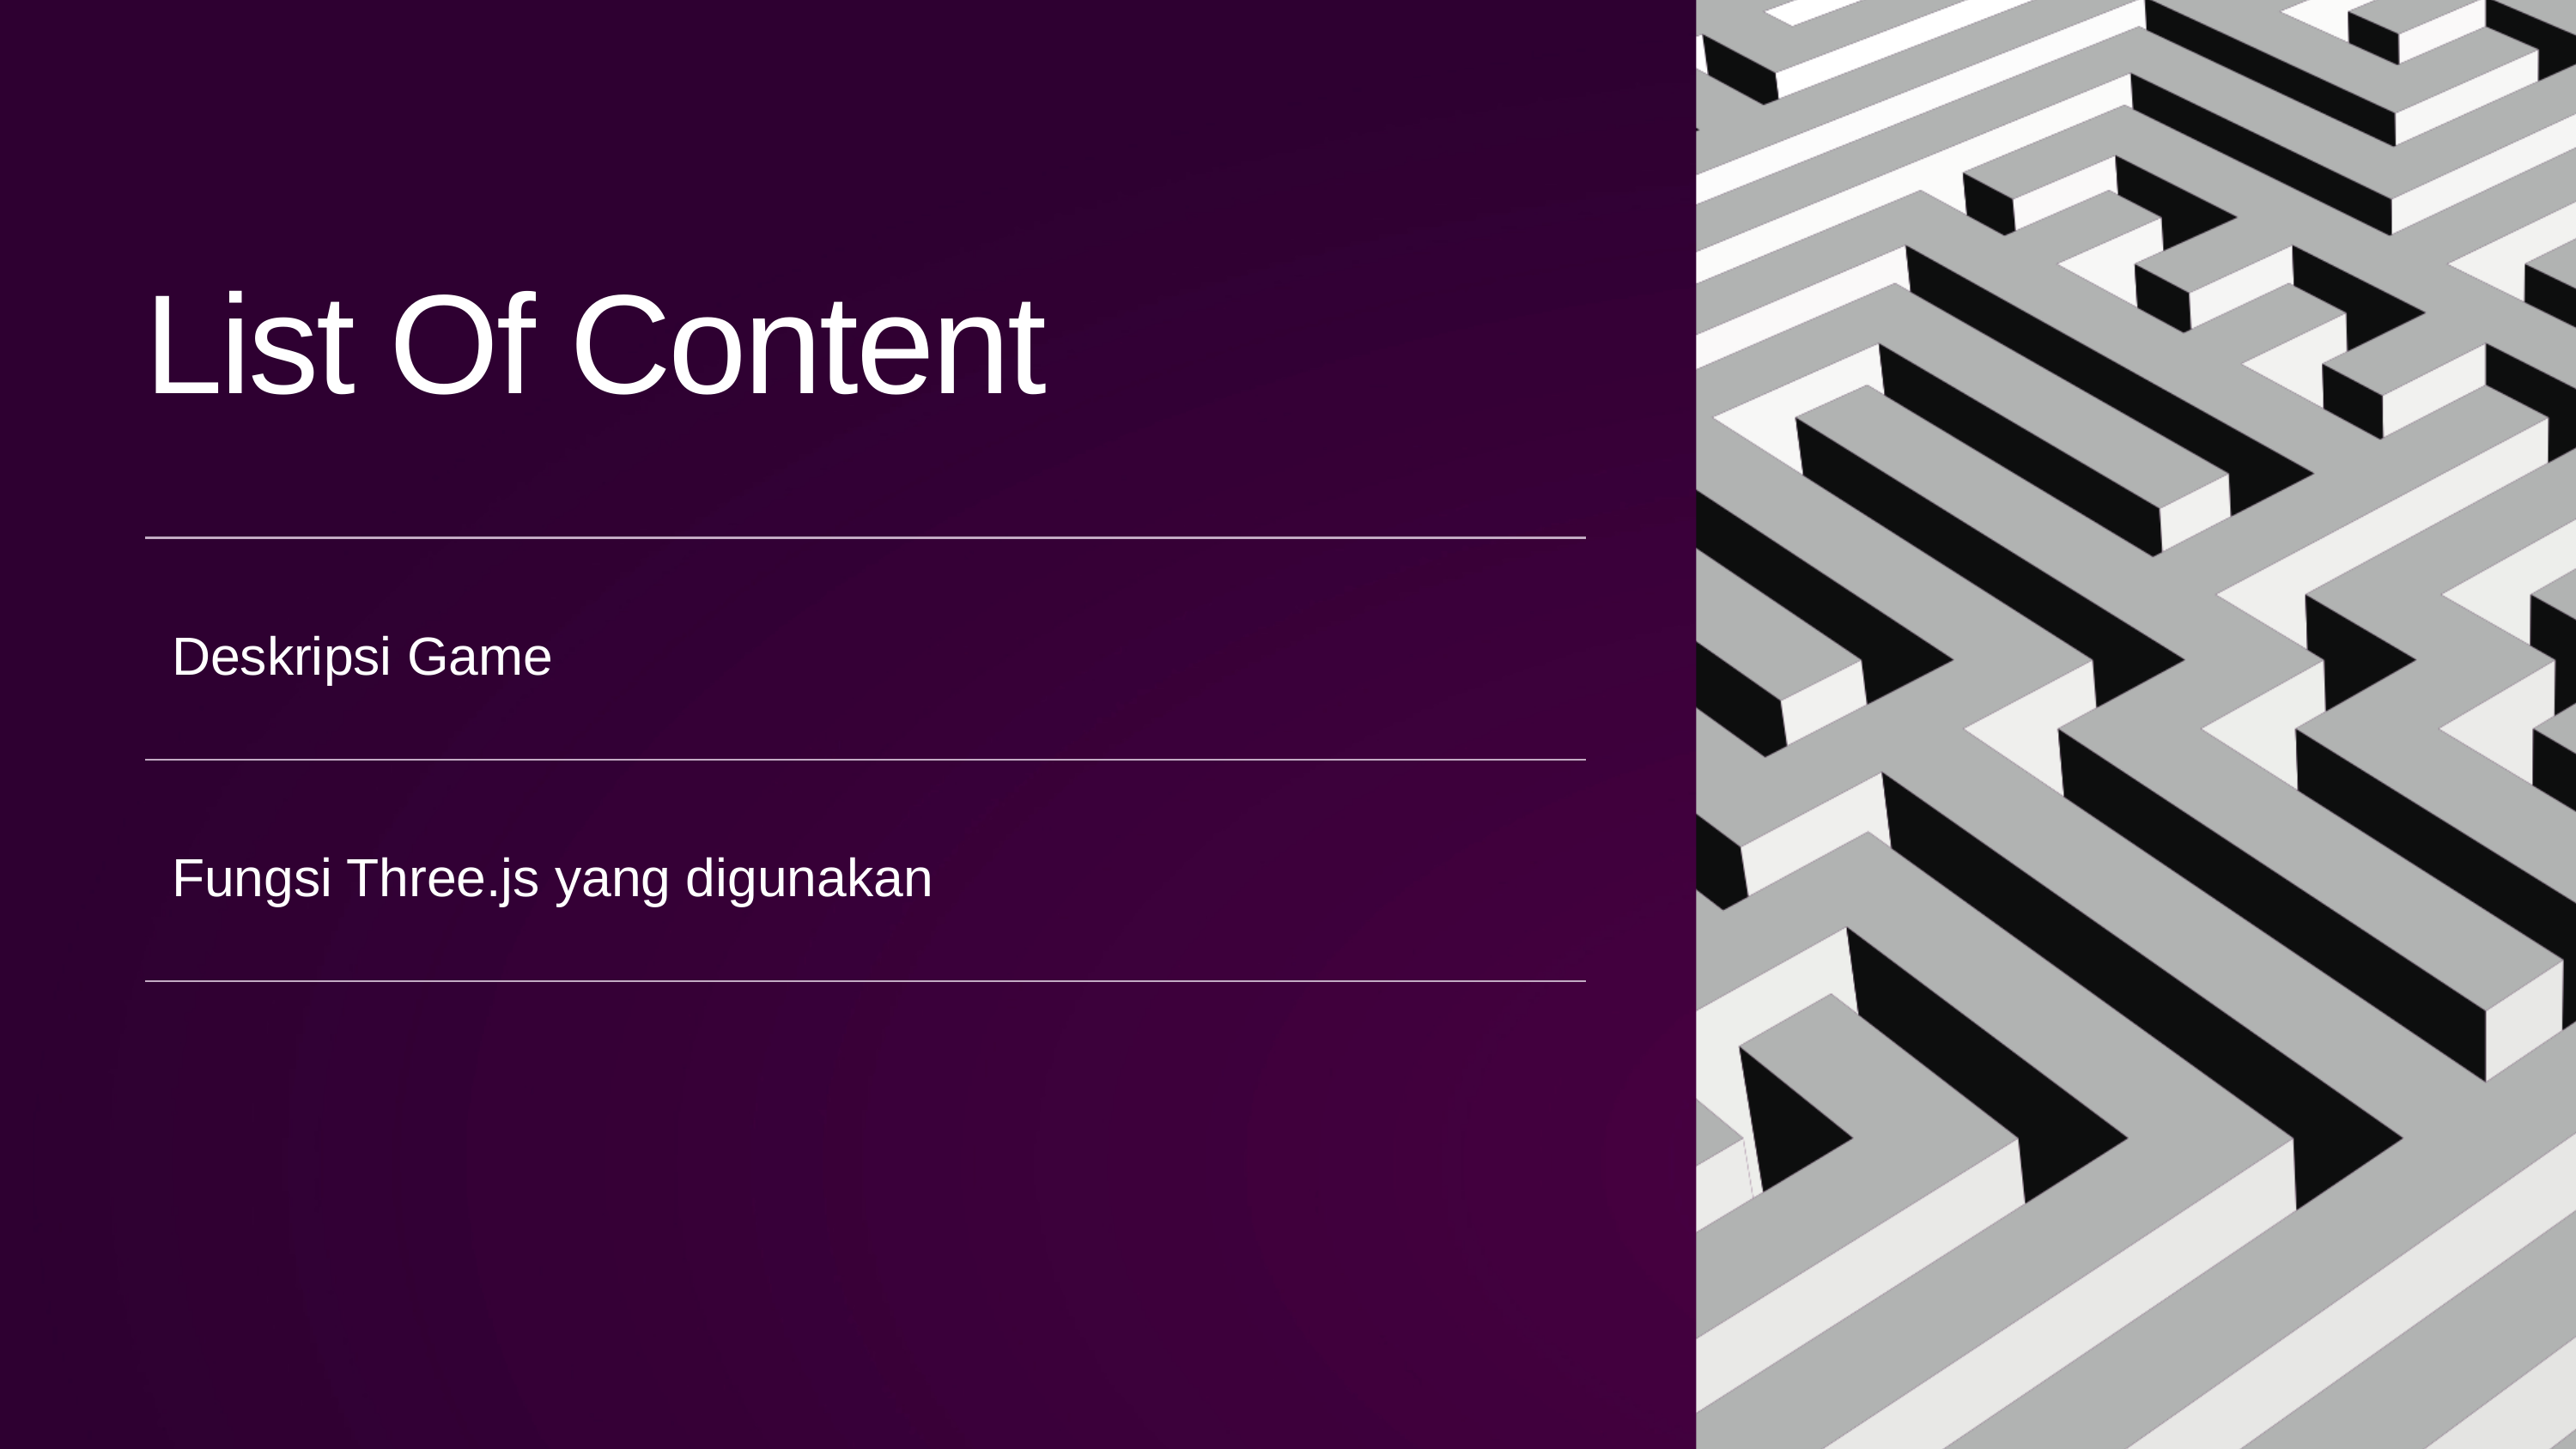

List Of Content
| Deskripsi Game |
| --- |
| Fungsi Three.js yang digunakan |